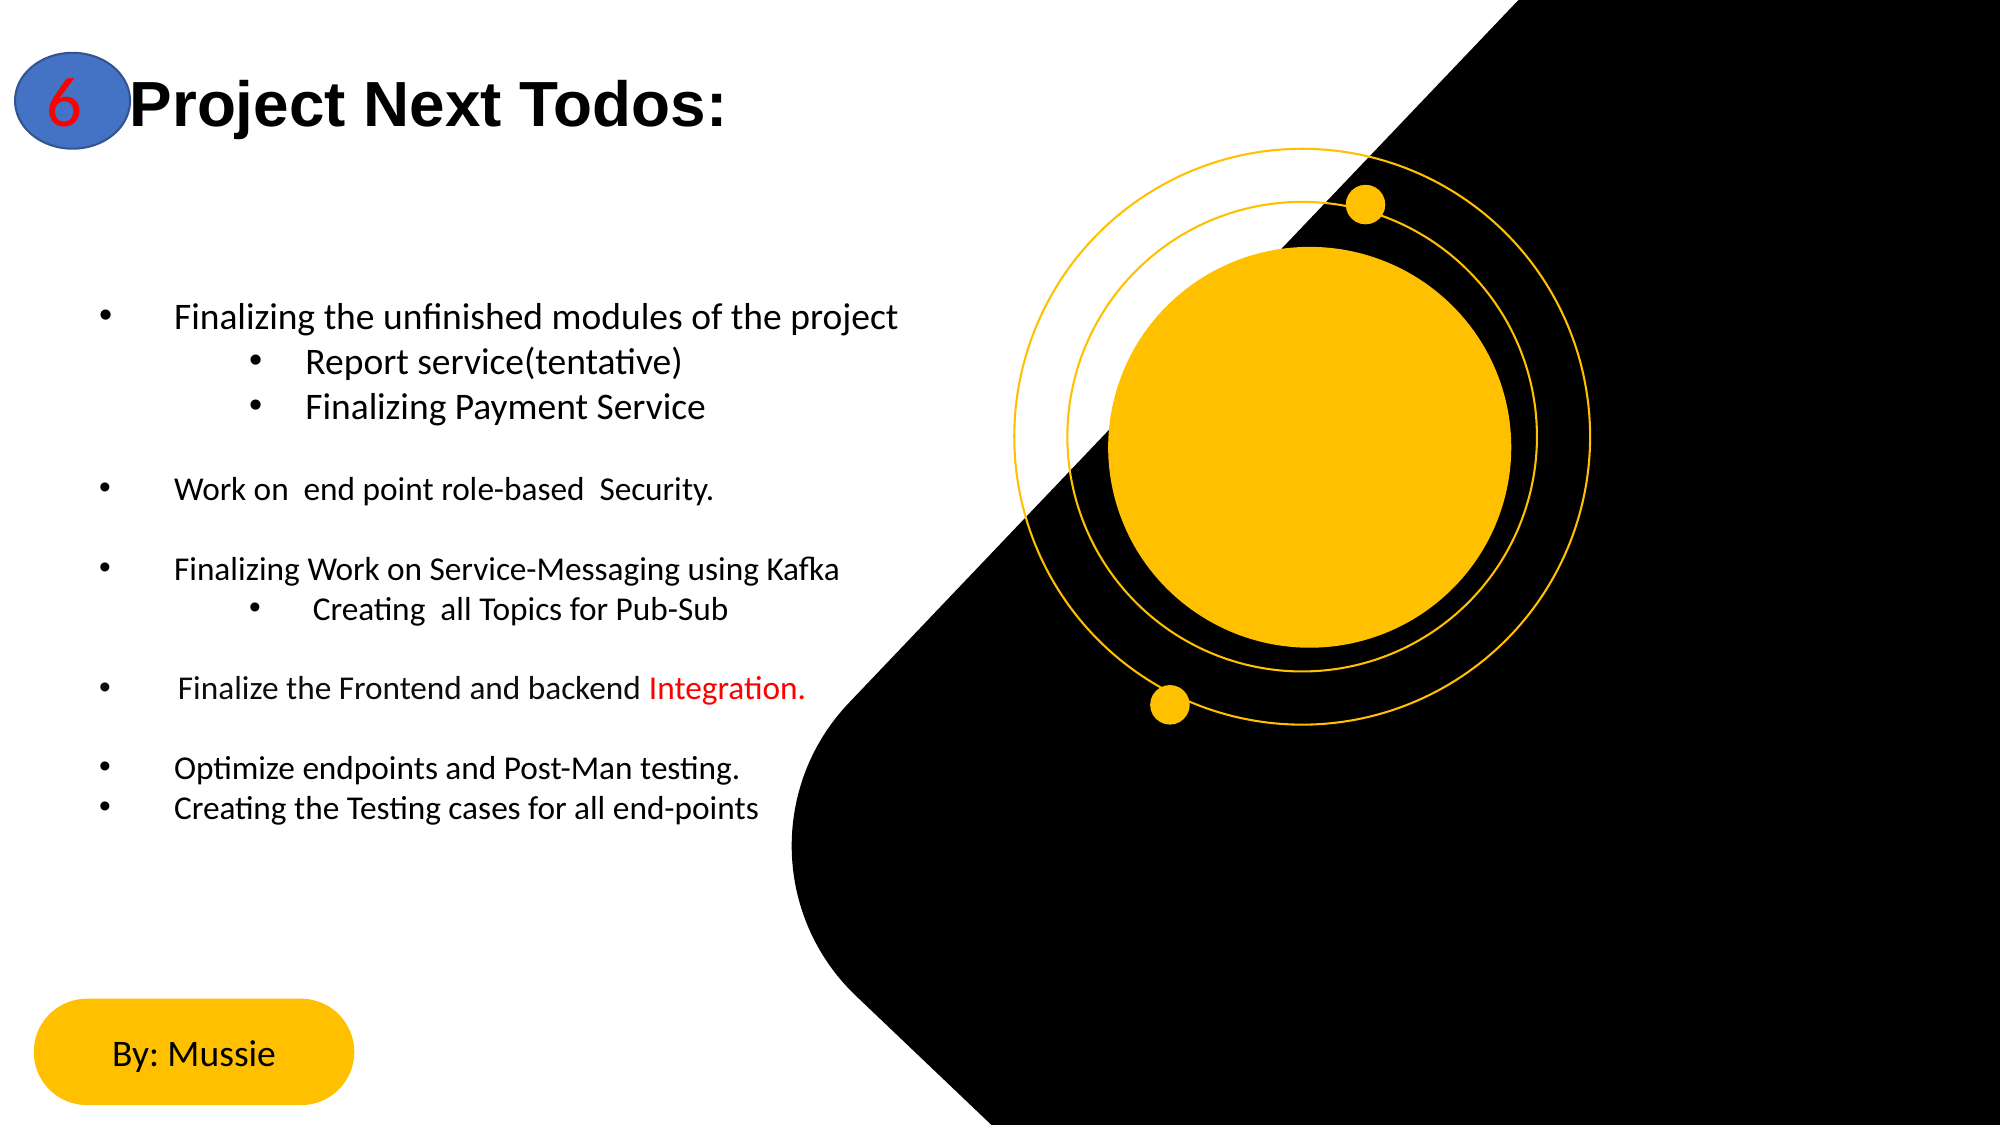

# 6   Project Next Todos:

Finalizing the unfinished modules of the project
Report service(tentative)
Finalizing Payment Service

Work on  end point role-based  Security.

Finalizing Work on Service-Messaging using Kafka
 Creating  all Topics for Pub-Sub

   Finalize the Frontend and backend Integration.

Optimize endpoints and Post-Man testing.
Creating the Testing cases for all end-points

By: Mussie